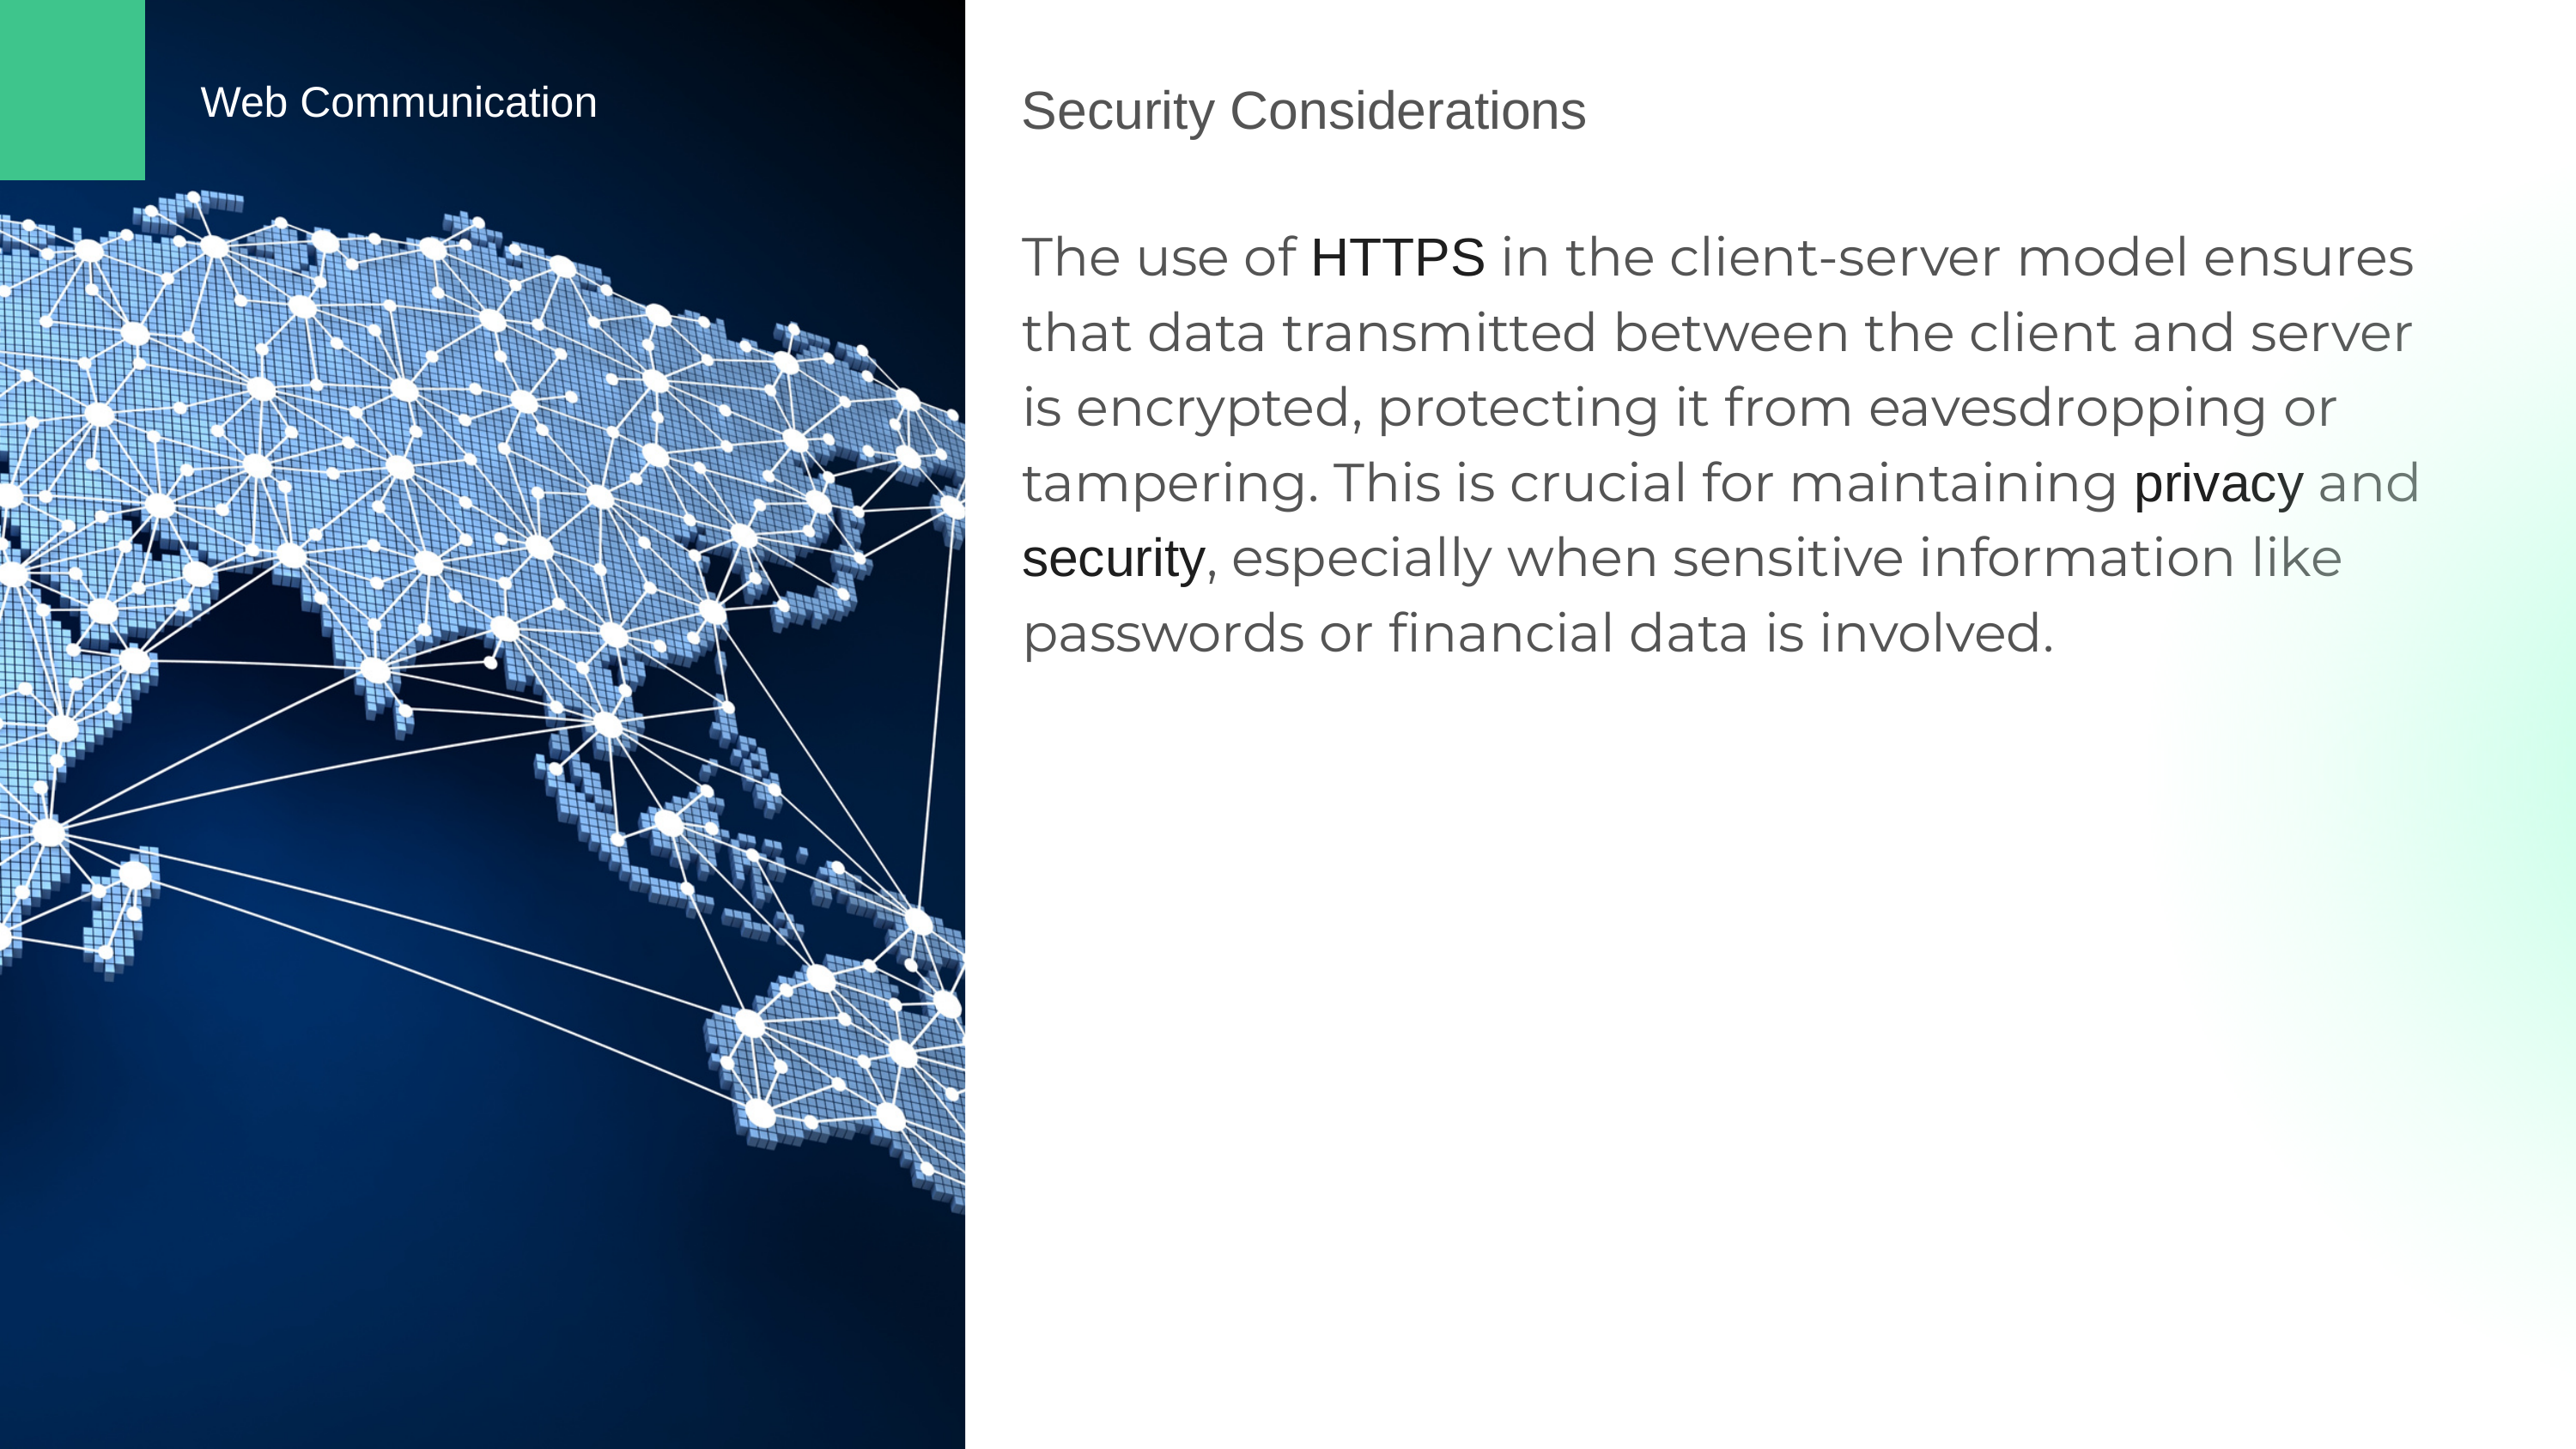

Security Considerations
Web Communication

The use of HTTPS in the client-server model ensures that data transmitted between the client and server is encrypted, protecting it from eavesdropping or tampering. This is crucial for maintaining privacy and security, especially when sensitive information like passwords or financial data is involved.